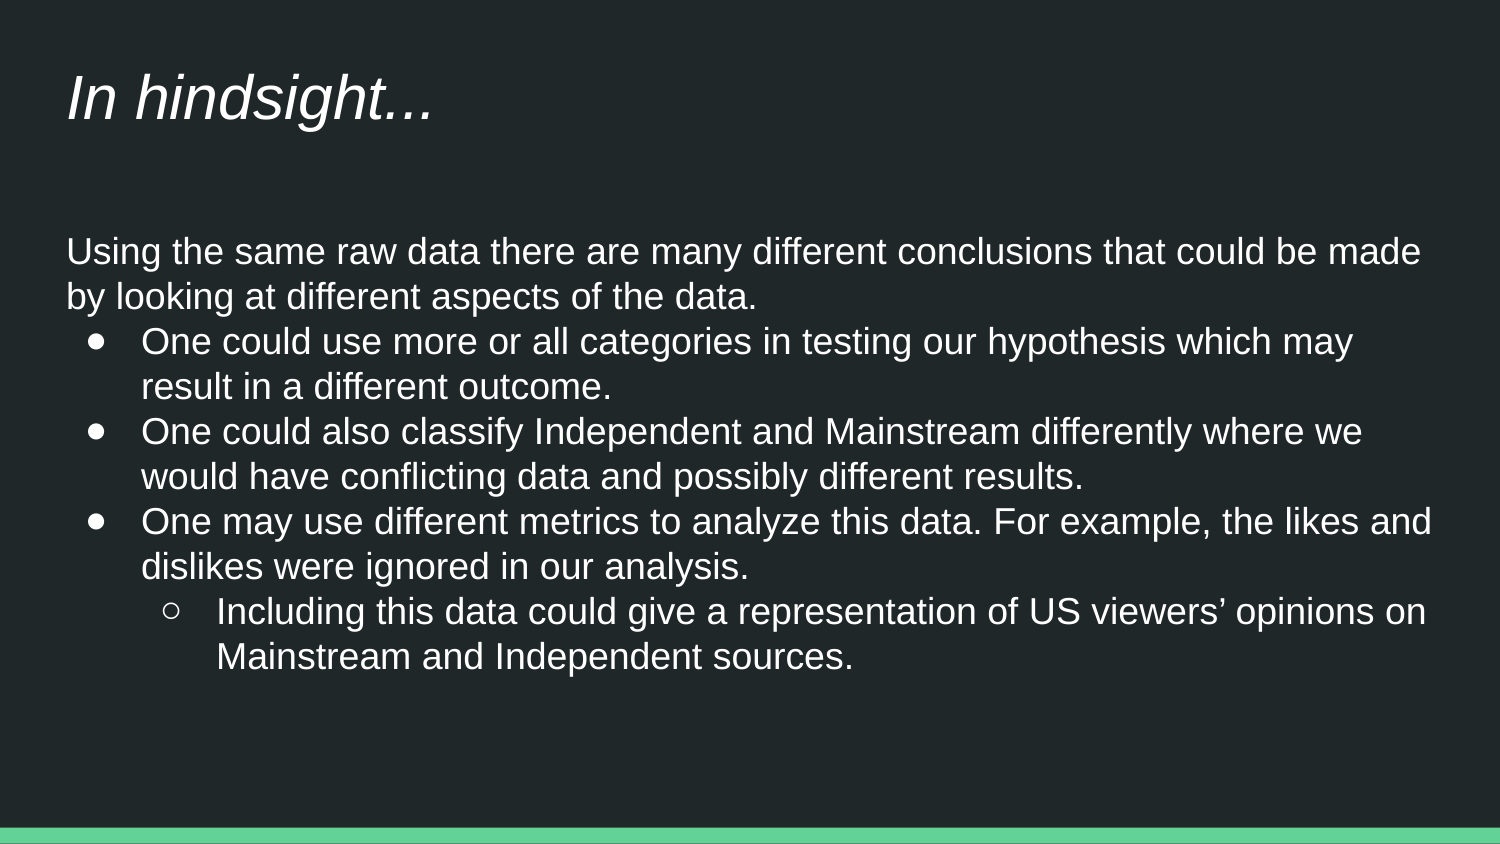

# In hindsight...

Using the same raw data there are many different conclusions that could be made by looking at different aspects of the data.
One could use more or all categories in testing our hypothesis which may result in a different outcome.
One could also classify Independent and Mainstream differently where we would have conflicting data and possibly different results.
One may use different metrics to analyze this data. For example, the likes and dislikes were ignored in our analysis.
Including this data could give a representation of US viewers’ opinions on Mainstream and Independent sources.